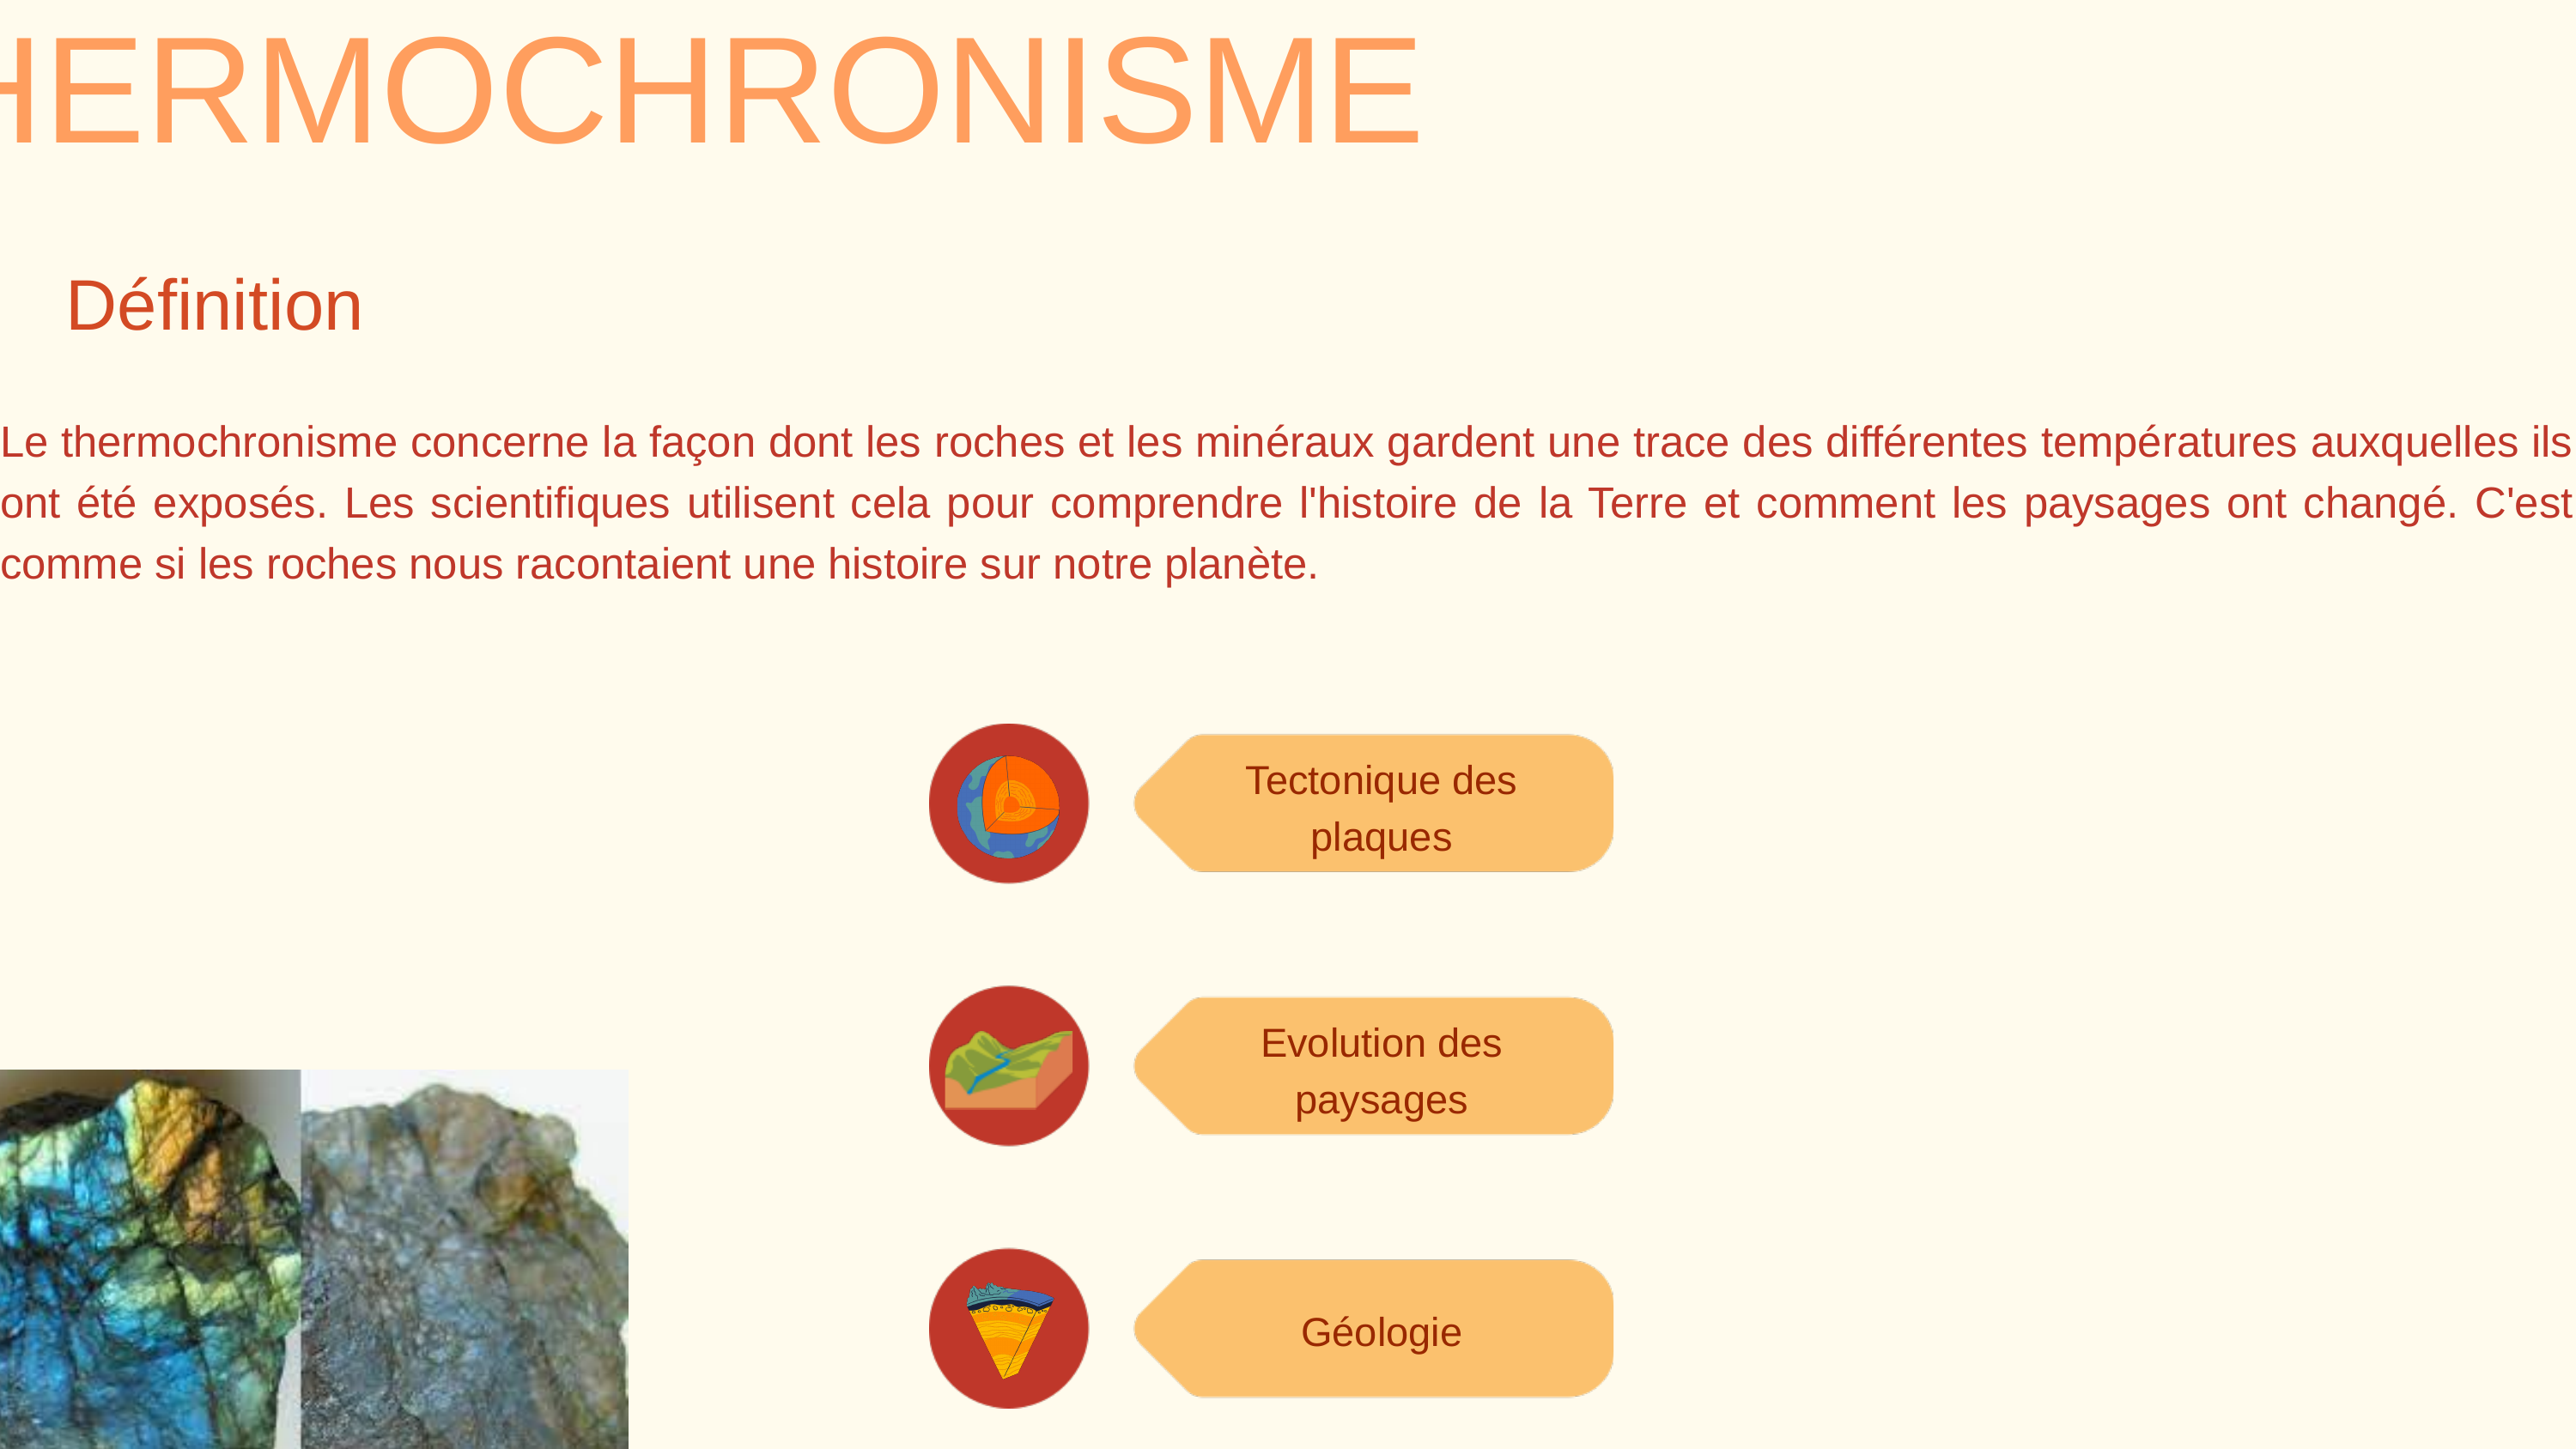

THERMOCHRONISME
Définition
Le thermochronisme concerne la façon dont les roches et les minéraux gardent une trace des différentes températures auxquelles ils ont été exposés. Les scientifiques utilisent cela pour comprendre l'histoire de la Terre et comment les paysages ont changé. C'est comme si les roches nous racontaient une histoire sur notre planète.

Tectonique des plaques

Evolution des paysages

Géologie